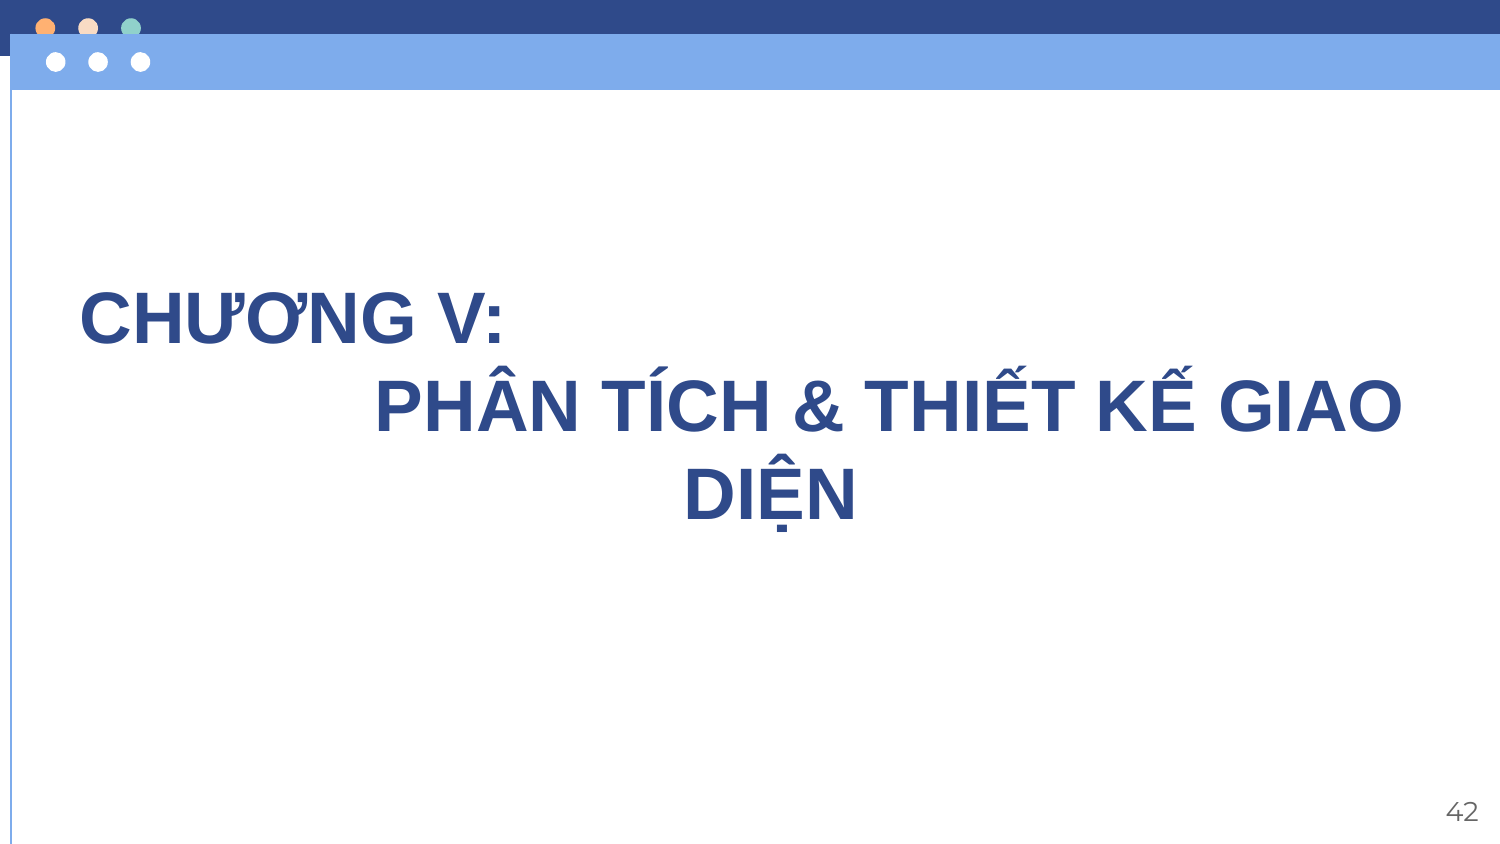

# CHƯƠNG V:
        PHÂN TÍCH & THIẾT KẾ GIAO DIỆN
42